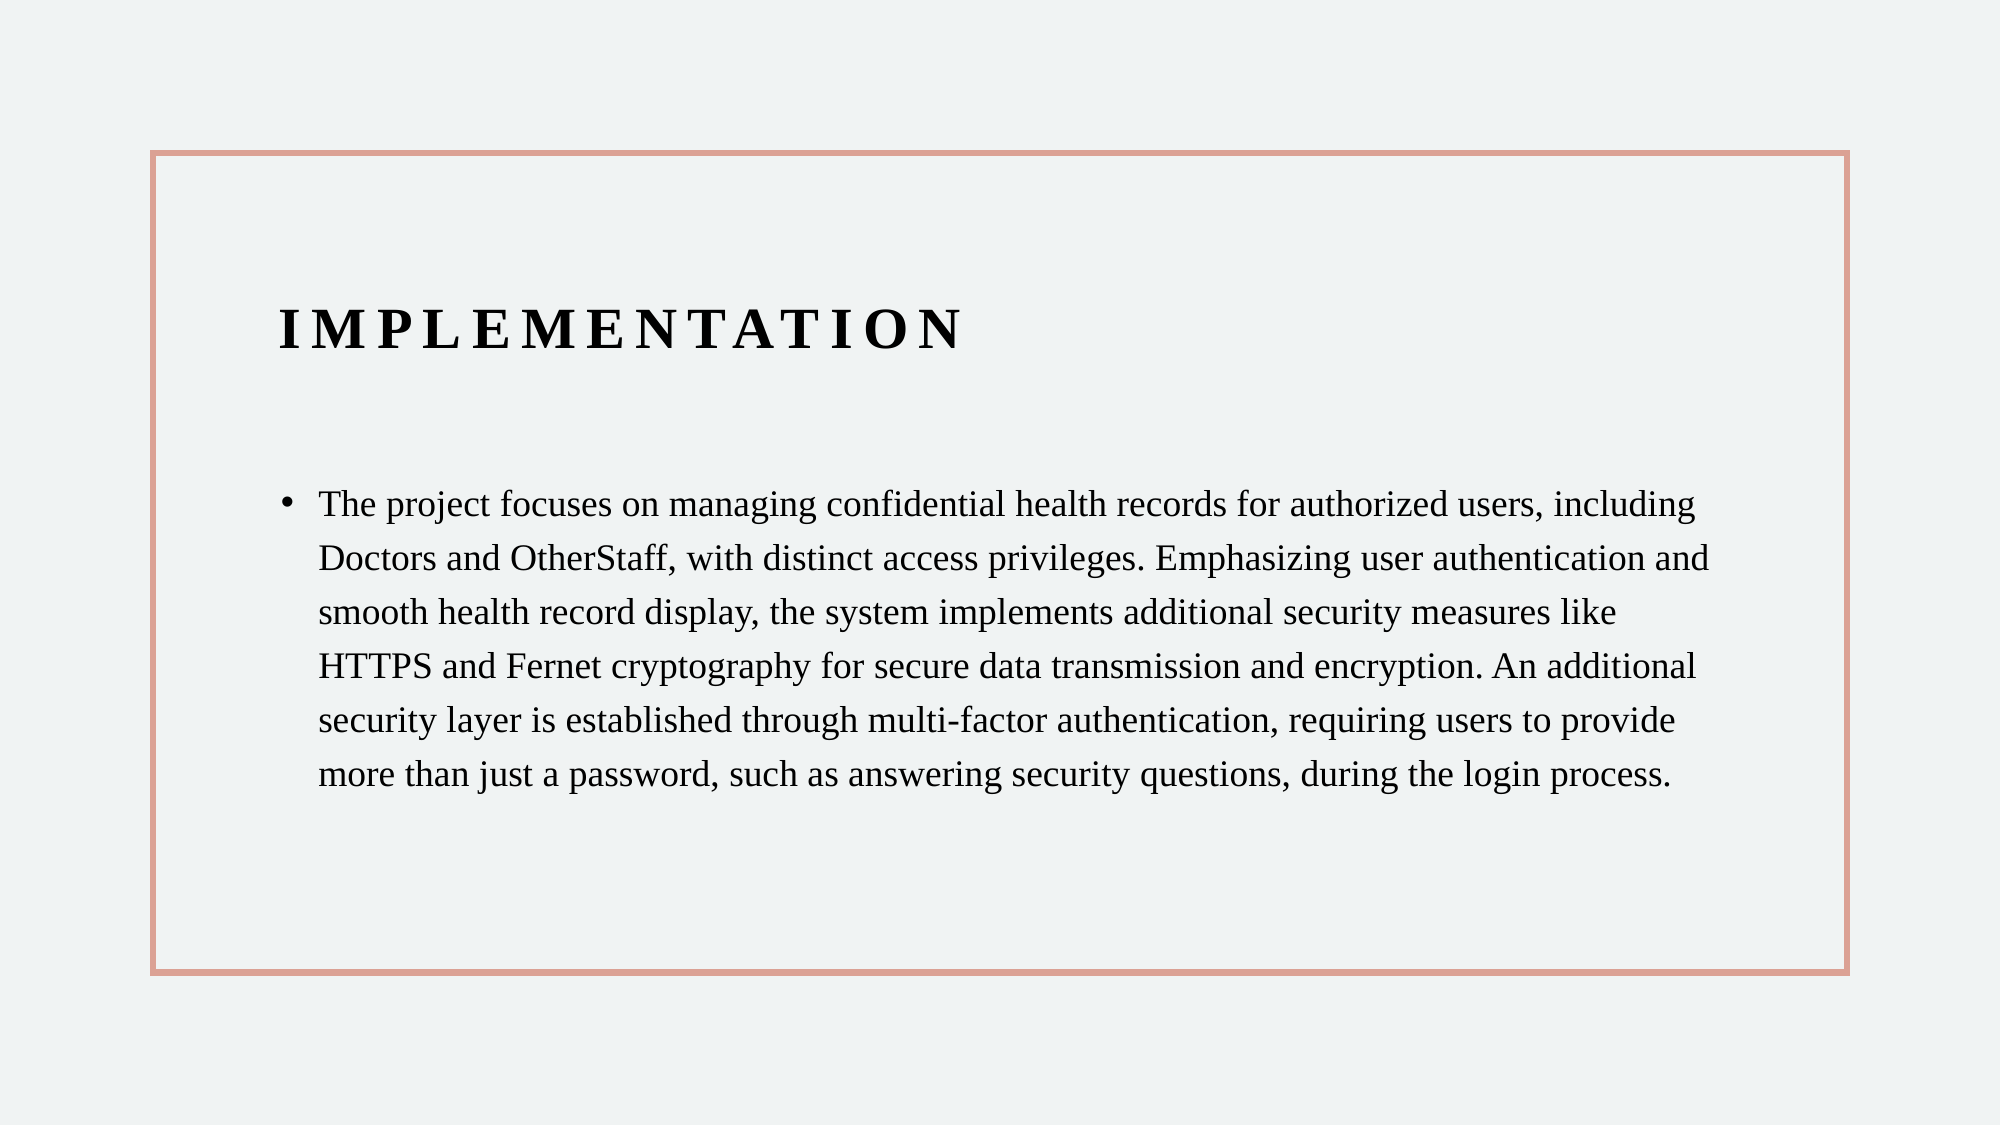

# implementation

The project focuses on managing confidential health records for authorized users, including Doctors and OtherStaff, with distinct access privileges. Emphasizing user authentication and smooth health record display, the system implements additional security measures like HTTPS and Fernet cryptography for secure data transmission and encryption. An additional security layer is established through multi-factor authentication, requiring users to provide more than just a password, such as answering security questions, during the login process.